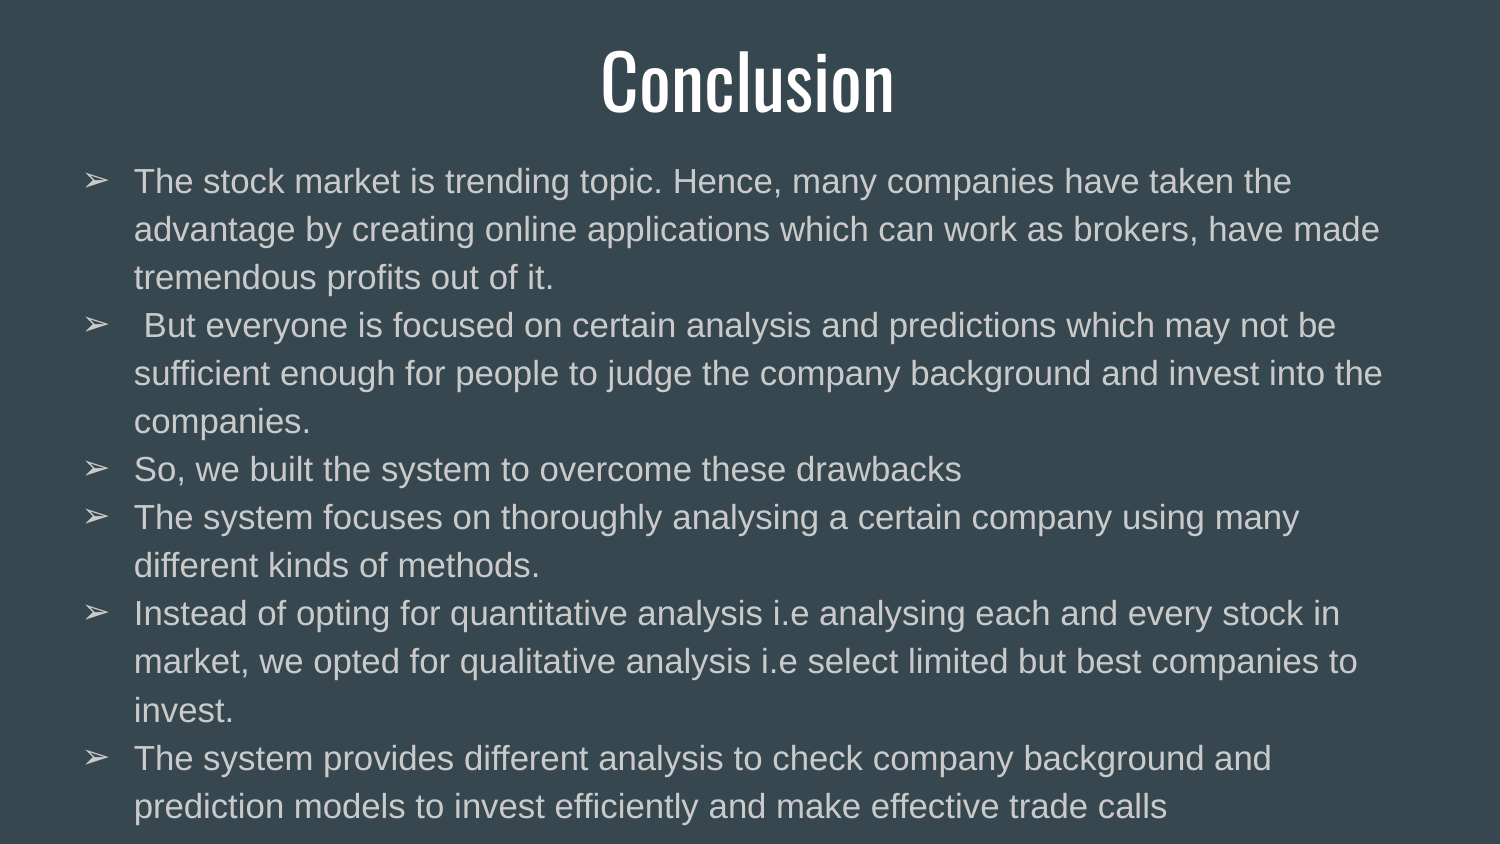

# Conclusion
The stock market is trending topic. Hence, many companies have taken the advantage by creating online applications which can work as brokers, have made tremendous profits out of it.
 But everyone is focused on certain analysis and predictions which may not be sufficient enough for people to judge the company background and invest into the companies.
So, we built the system to overcome these drawbacks
The system focuses on thoroughly analysing a certain company using many different kinds of methods.
Instead of opting for quantitative analysis i.e analysing each and every stock in market, we opted for qualitative analysis i.e select limited but best companies to invest.
The system provides different analysis to check company background and prediction models to invest efficiently and make effective trade calls